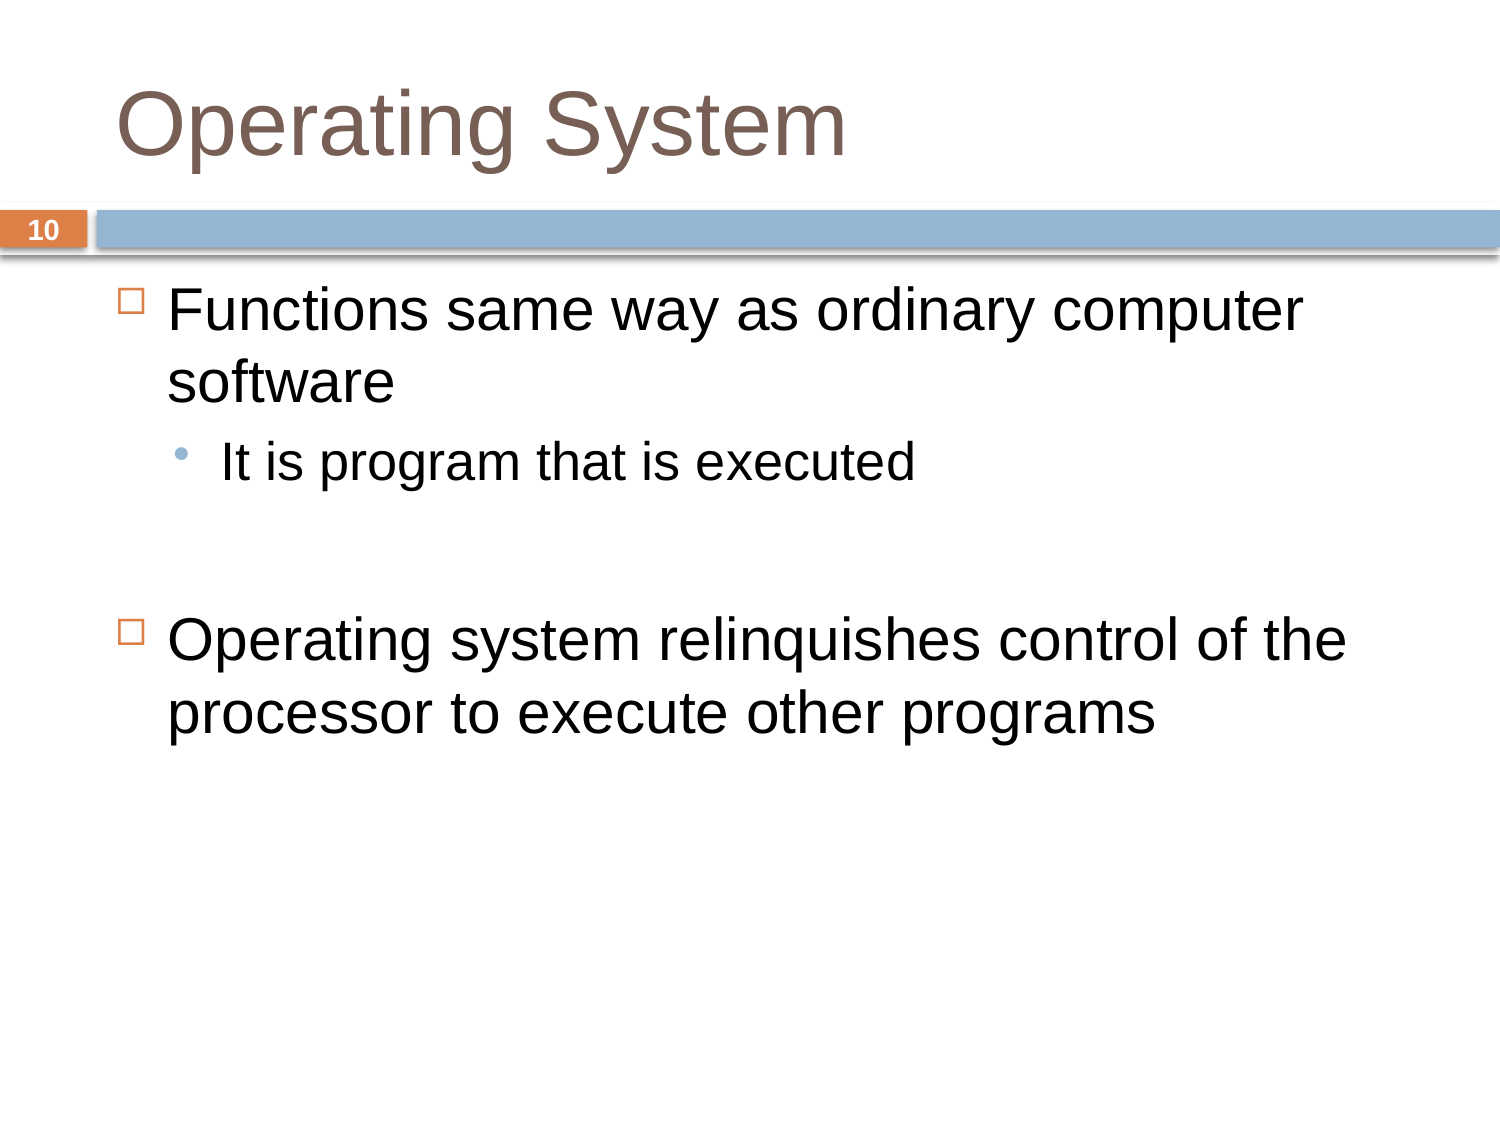

# Operating System
10
Functions same way as ordinary computer software
It is program that is executed

Operating system relinquishes control of the processor to execute other programs